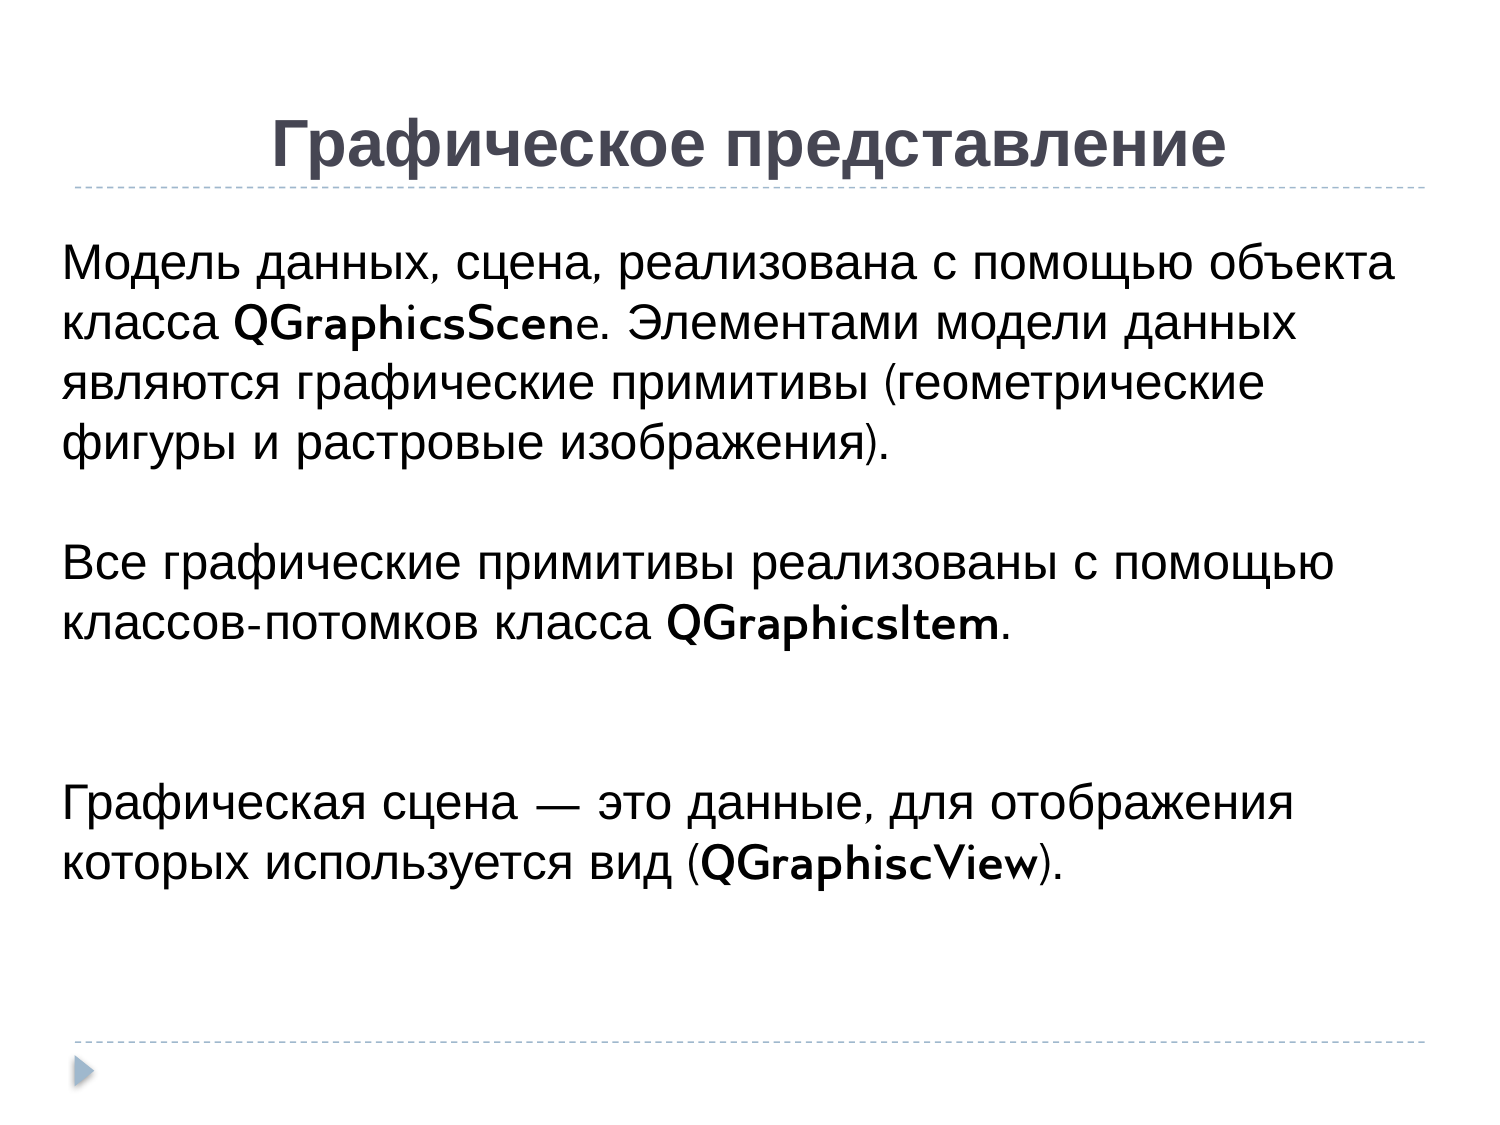

# Графическое представление
Модель данных, сцена, реализована с помощью объекта класса QGraphicsScene. Элементами модели данных являются графические примитивы (геометрические фигуры и растровые изображения).

Все графические примитивы реализованы с помощью классов-потомков класса QGraphicsItem.

Графическая сцена — это данные, для отображения которых используется вид (QGraphiscView).